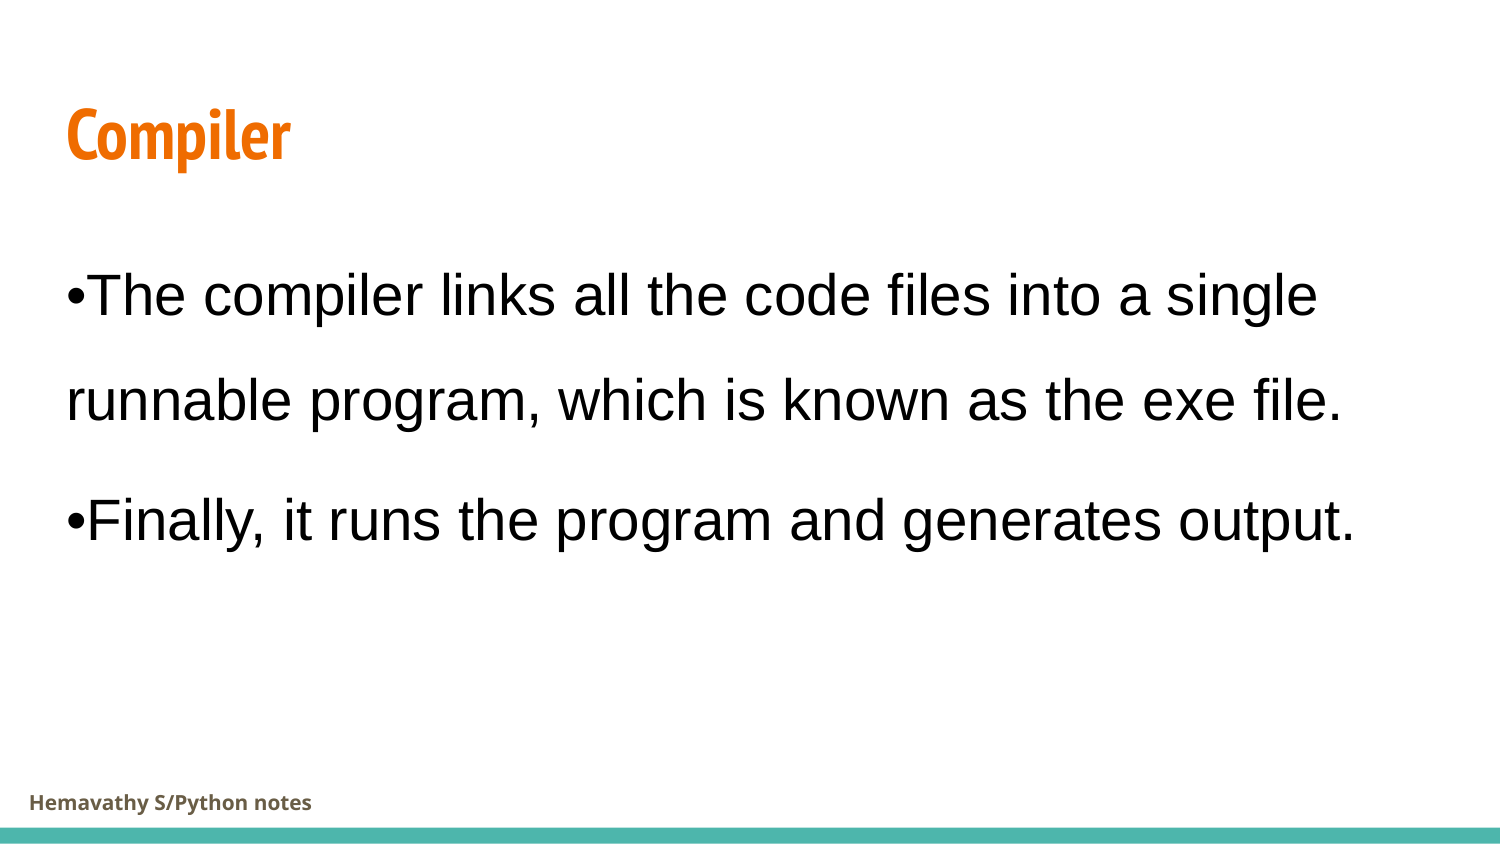

# Compiler
•The compiler links all the code files into a single runnable program, which is known as the exe file.
•Finally, it runs the program and generates output.